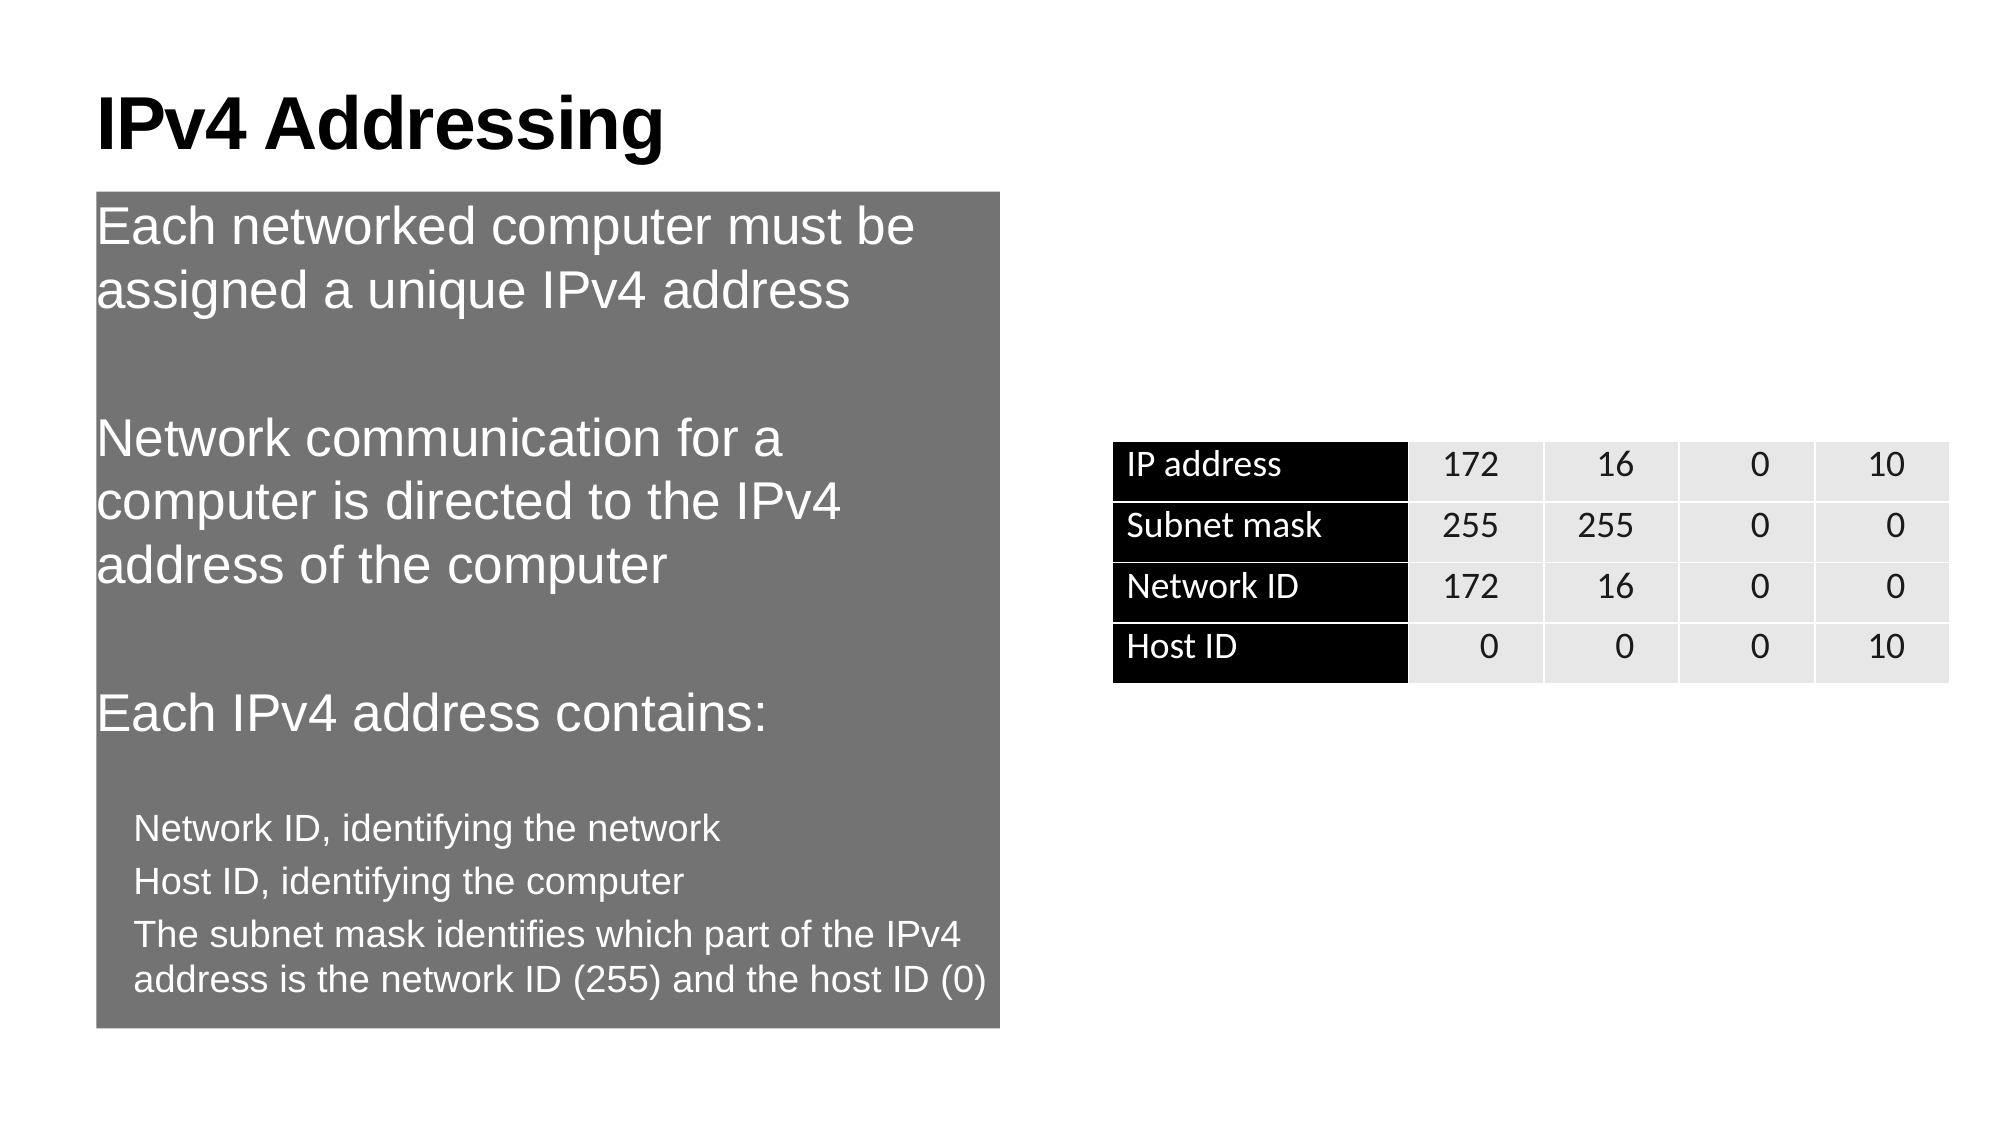

# IPv4 Addressing
Each networked computer must be assigned a unique IPv4 address

Network communication for a computer is directed to the IPv4 address of the computer

Each IPv4 address contains:

Network ID, identifying the network
Host ID, identifying the computer
The subnet mask identifies which part of the IPv4 address is the network ID (255) and the host ID (0)

| IP address | 172 | 16 | 0 | 10 |
| --- | --- | --- | --- | --- |
| Subnet mask | 255 | 255 | 0 | 0 |
| Network ID | 172 | 16 | 0 | 0 |
| Host ID | 0 | 0 | 0 | 10 |